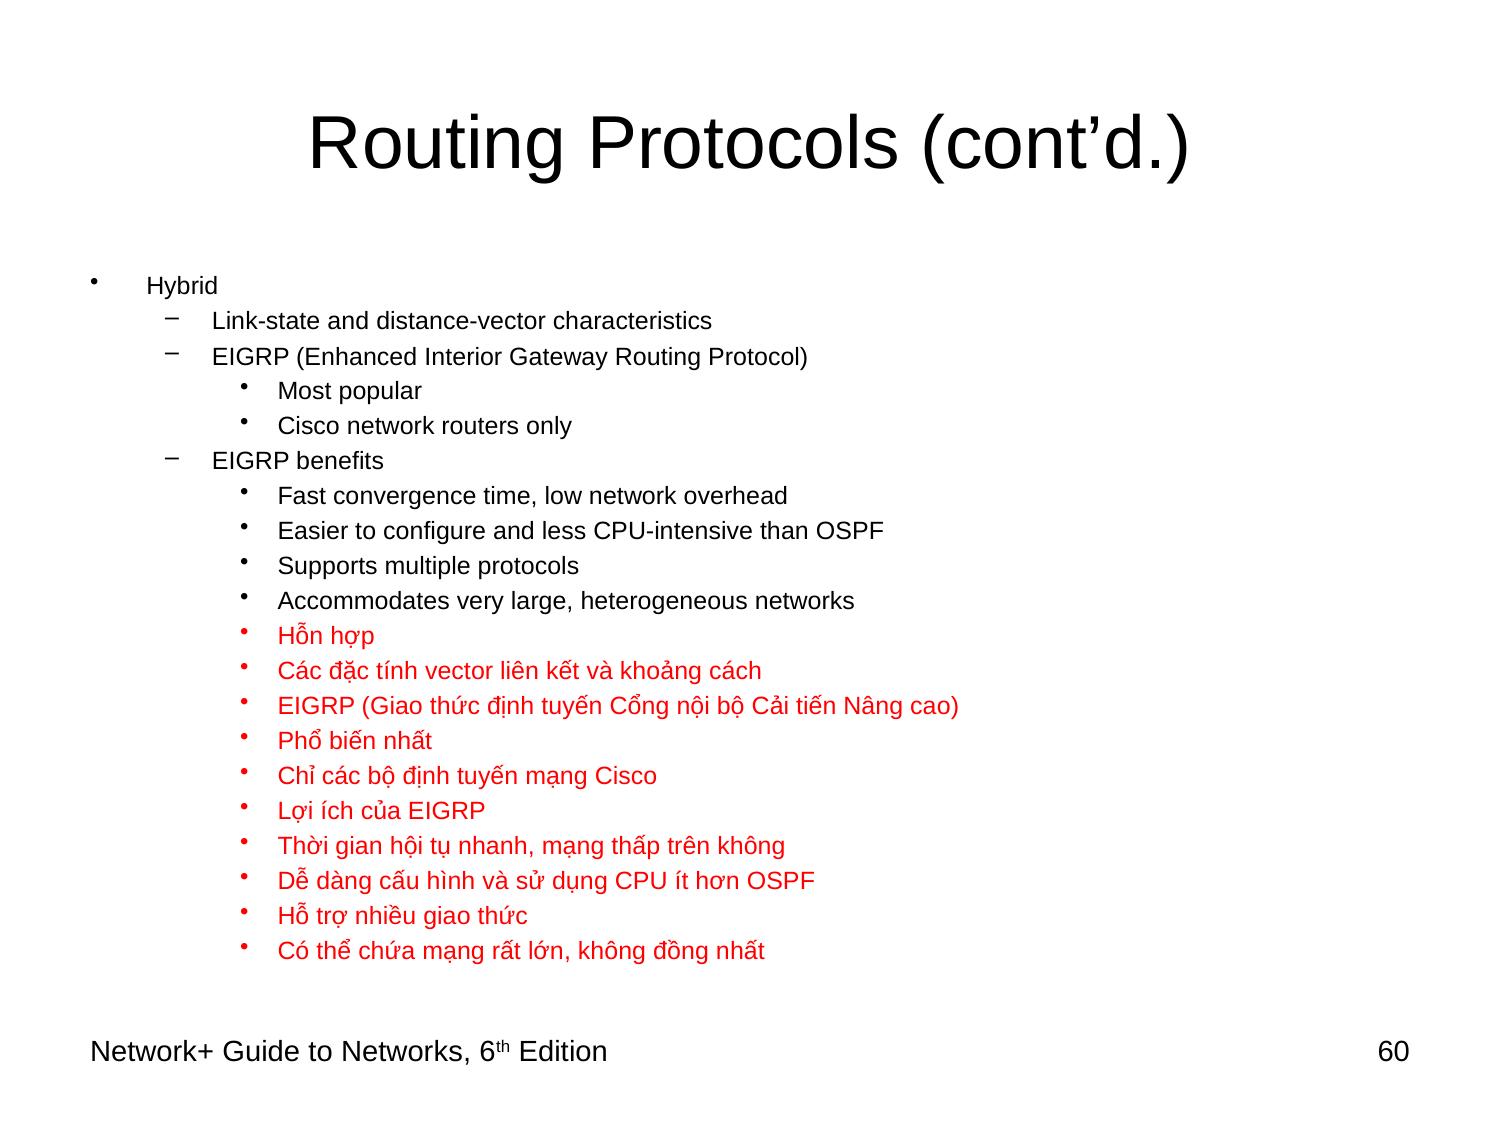

# Routing Protocols (cont’d.)
Hybrid
Link-state and distance-vector characteristics
EIGRP (Enhanced Interior Gateway Routing Protocol)
Most popular
Cisco network routers only
EIGRP benefits
Fast convergence time, low network overhead
Easier to configure and less CPU-intensive than OSPF
Supports multiple protocols
Accommodates very large, heterogeneous networks
Hỗn hợp
Các đặc tính vector liên kết và khoảng cách
EIGRP (Giao thức định tuyến Cổng nội bộ Cải tiến Nâng cao)
Phổ biến nhất
Chỉ các bộ định tuyến mạng Cisco
Lợi ích của EIGRP
Thời gian hội tụ nhanh, mạng thấp trên không
Dễ dàng cấu hình và sử dụng CPU ít hơn OSPF
Hỗ trợ nhiều giao thức
Có thể chứa mạng rất lớn, không đồng nhất
Network+ Guide to Networks, 6th Edition
60